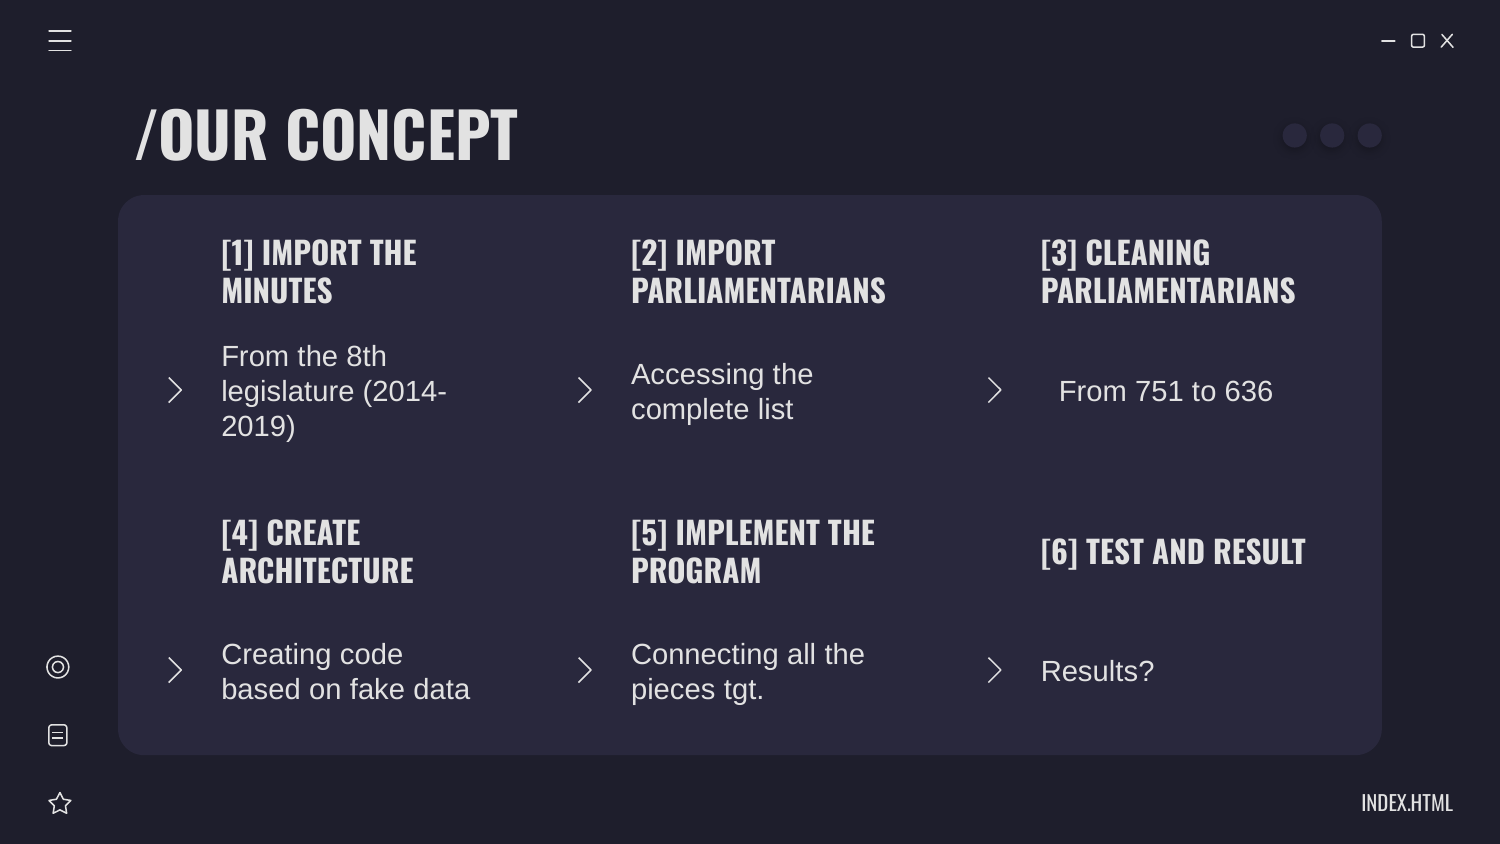

/OUR CONCEPT

# [1] IMPORT THE MINUTES
[2] IMPORT PARLIAMENTARIANS
[3] CLEANING PARLIAMENTARIANS
From the 8th legislature (2014-2019)
Accessing the complete list
From 751 to 636

[4] CREATE ARCHITECTURE
[5] IMPLEMENT THE PROGRAM
[6] TEST AND RESULT
Creating code based on fake data
Connecting all the pieces tgt.
Results?

INDEX.HTML